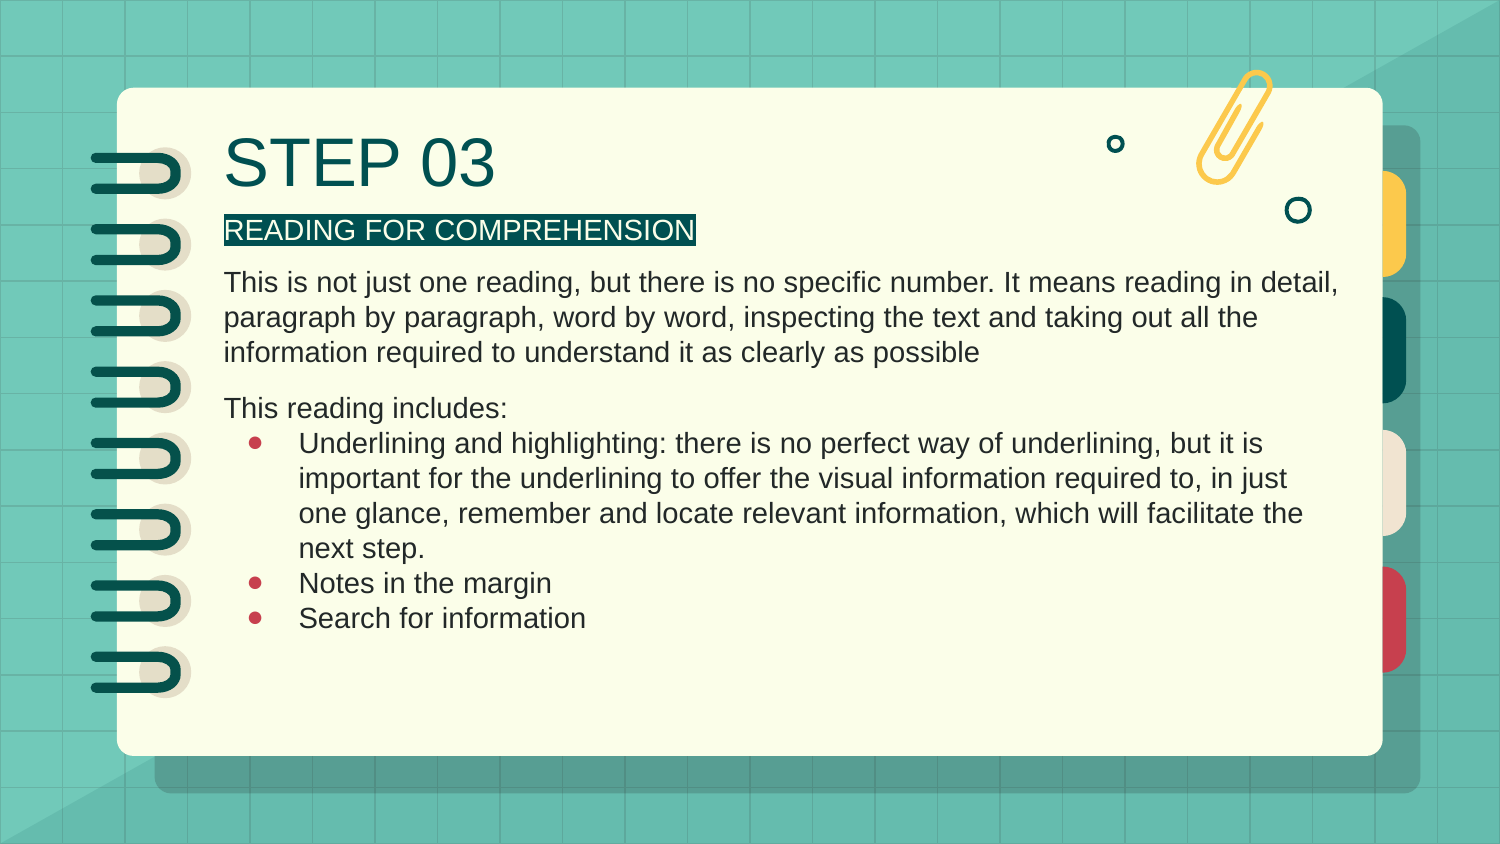

# STEP 03

READING FOR COMPREHENSION
This is not just one reading, but there is no specific number. It means reading in detail, paragraph by paragraph, word by word, inspecting the text and taking out all the information required to understand it as clearly as possible
This reading includes:
Underlining and highlighting: there is no perfect way of underlining, but it is important for the underlining to offer the visual information required to, in just one glance, remember and locate relevant information, which will facilitate the next step.
Notes in the margin
Search for information